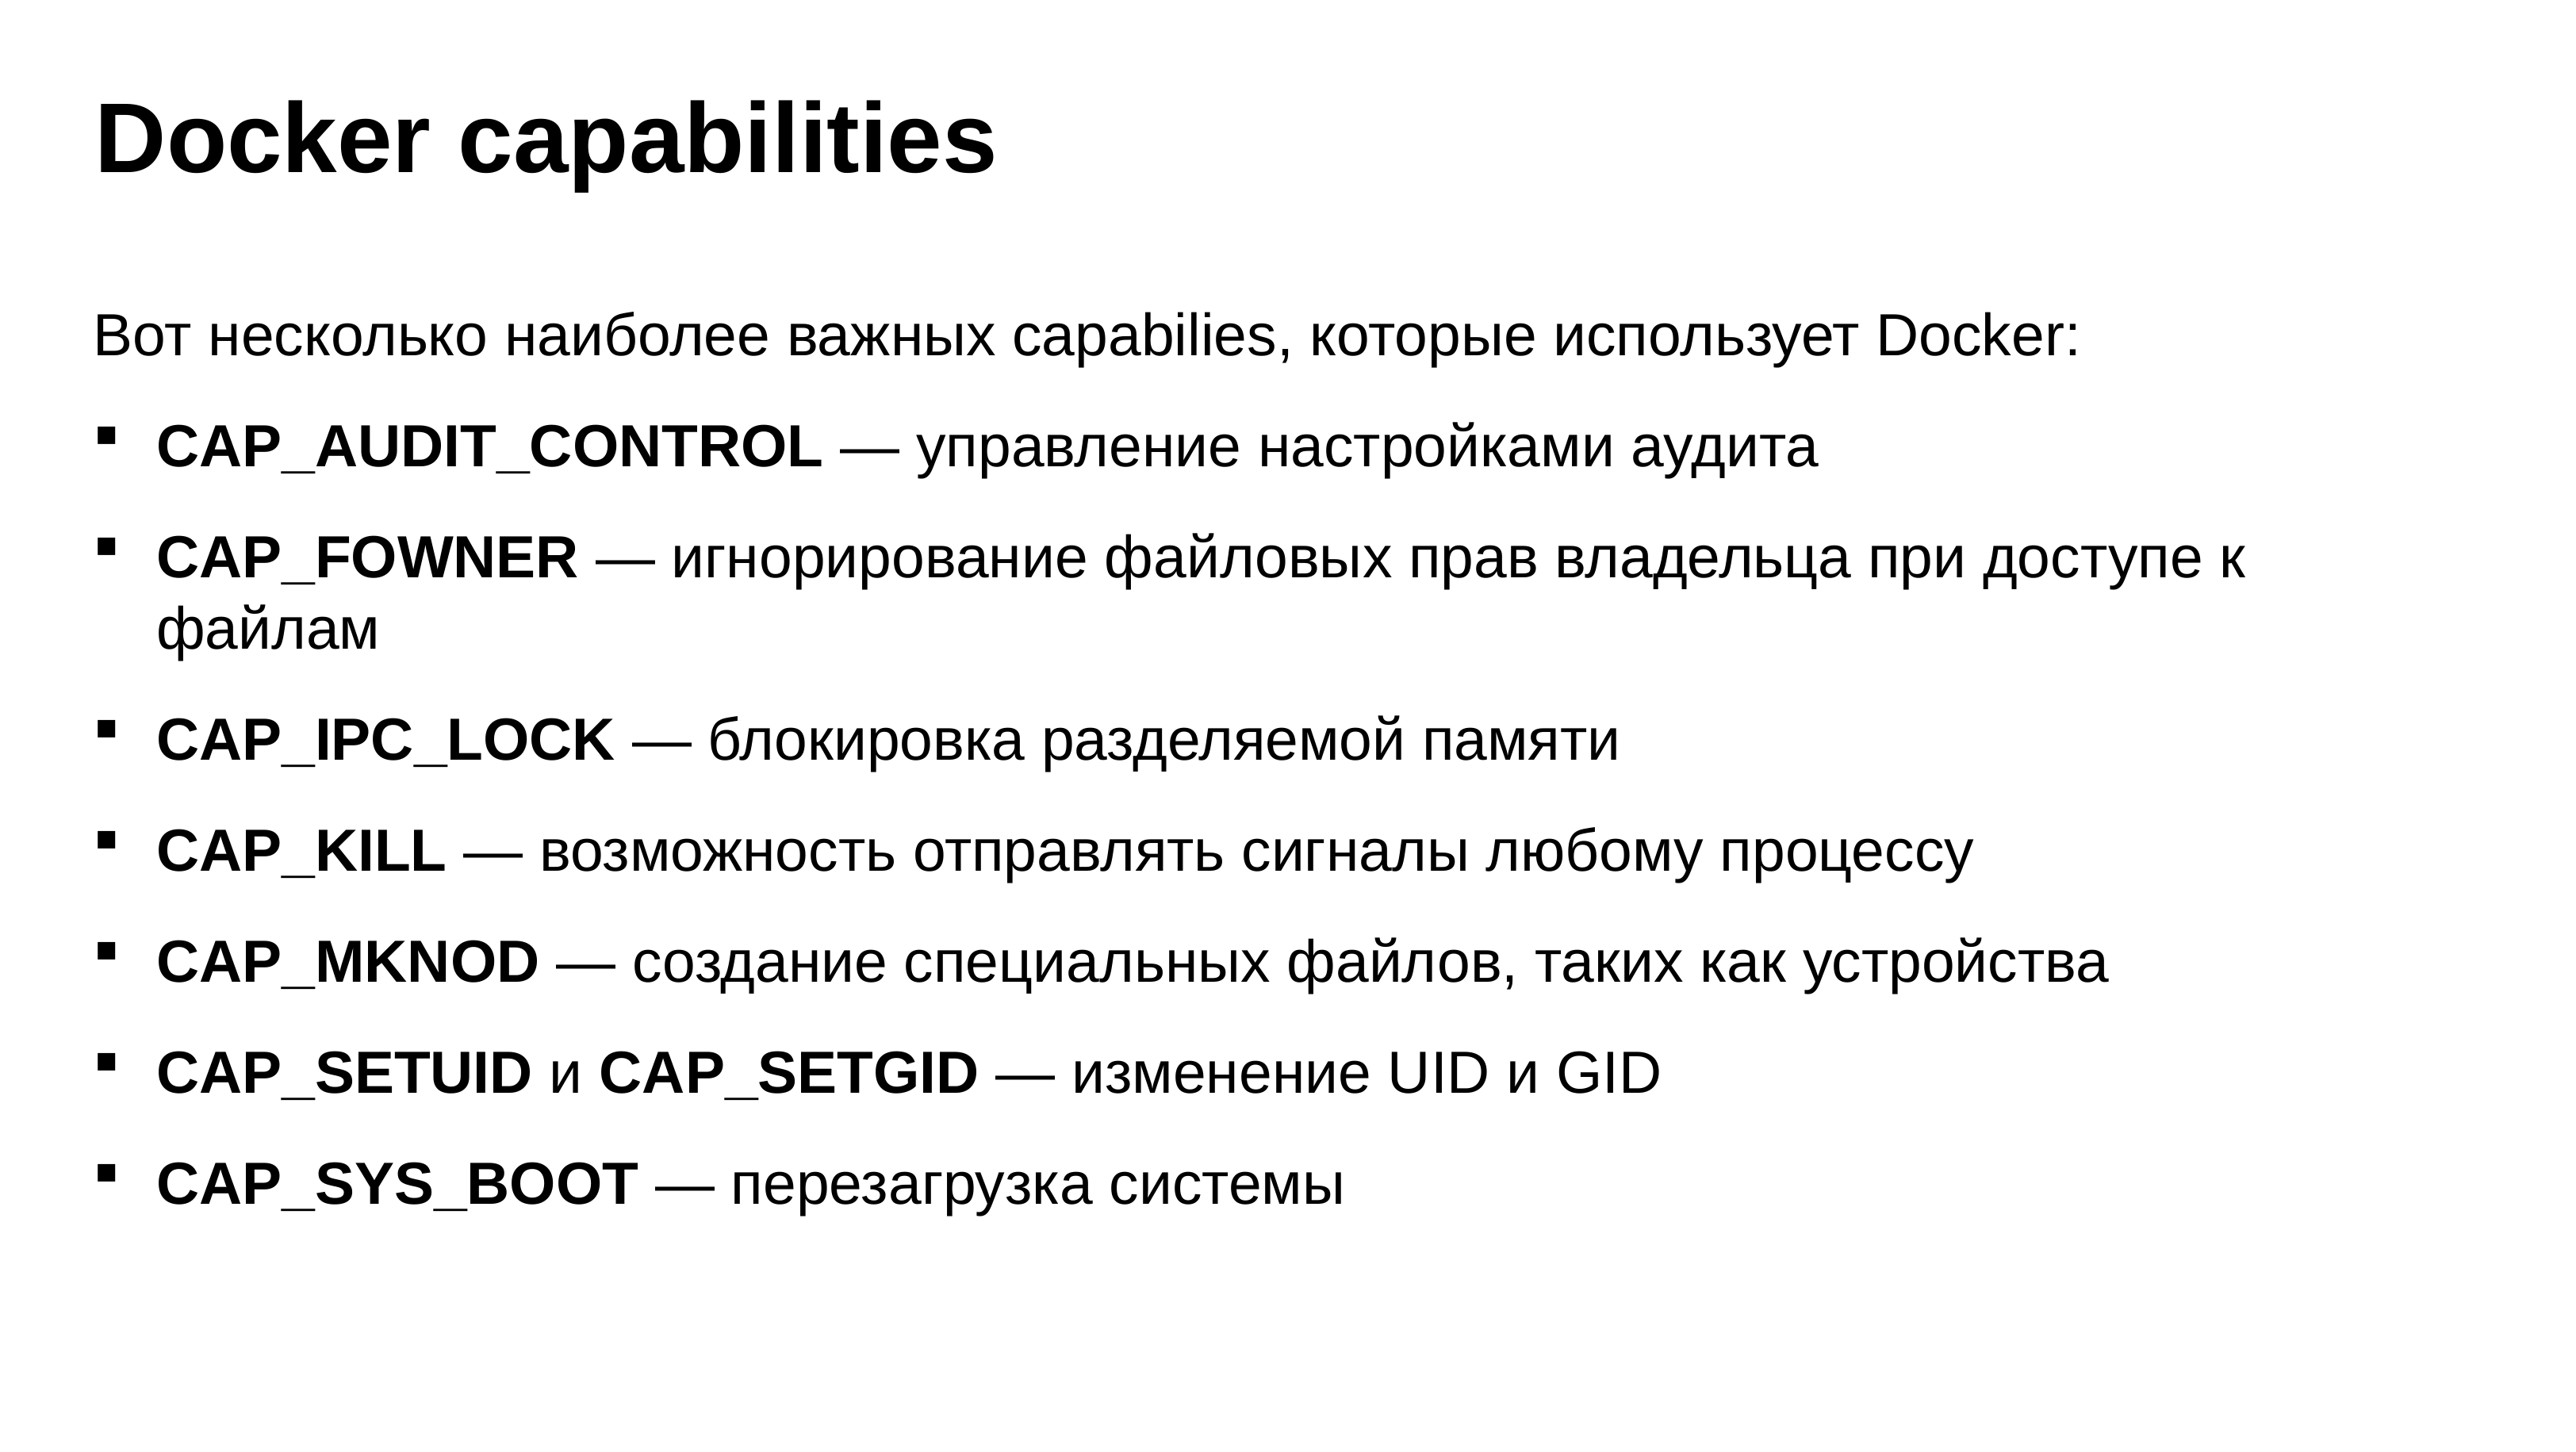

Docker capabilities
Вот несколько наиболее важных capabilies, которые использует Docker:
CAP_AUDIT_CONTROL — управление настройками аудита
CAP_FOWNER — игнорирование файловых прав владельца при доступе к файлам
CAP_IPC_LOCK — блокировка разделяемой памяти
CAP_KILL — возможность отправлять сигналы любому процессу
CAP_MKNOD — создание специальных файлов, таких как устройства
CAP_SETUID и CAP_SETGID — изменение UID и GID
CAP_SYS_BOOT — перезагрузка системы

20